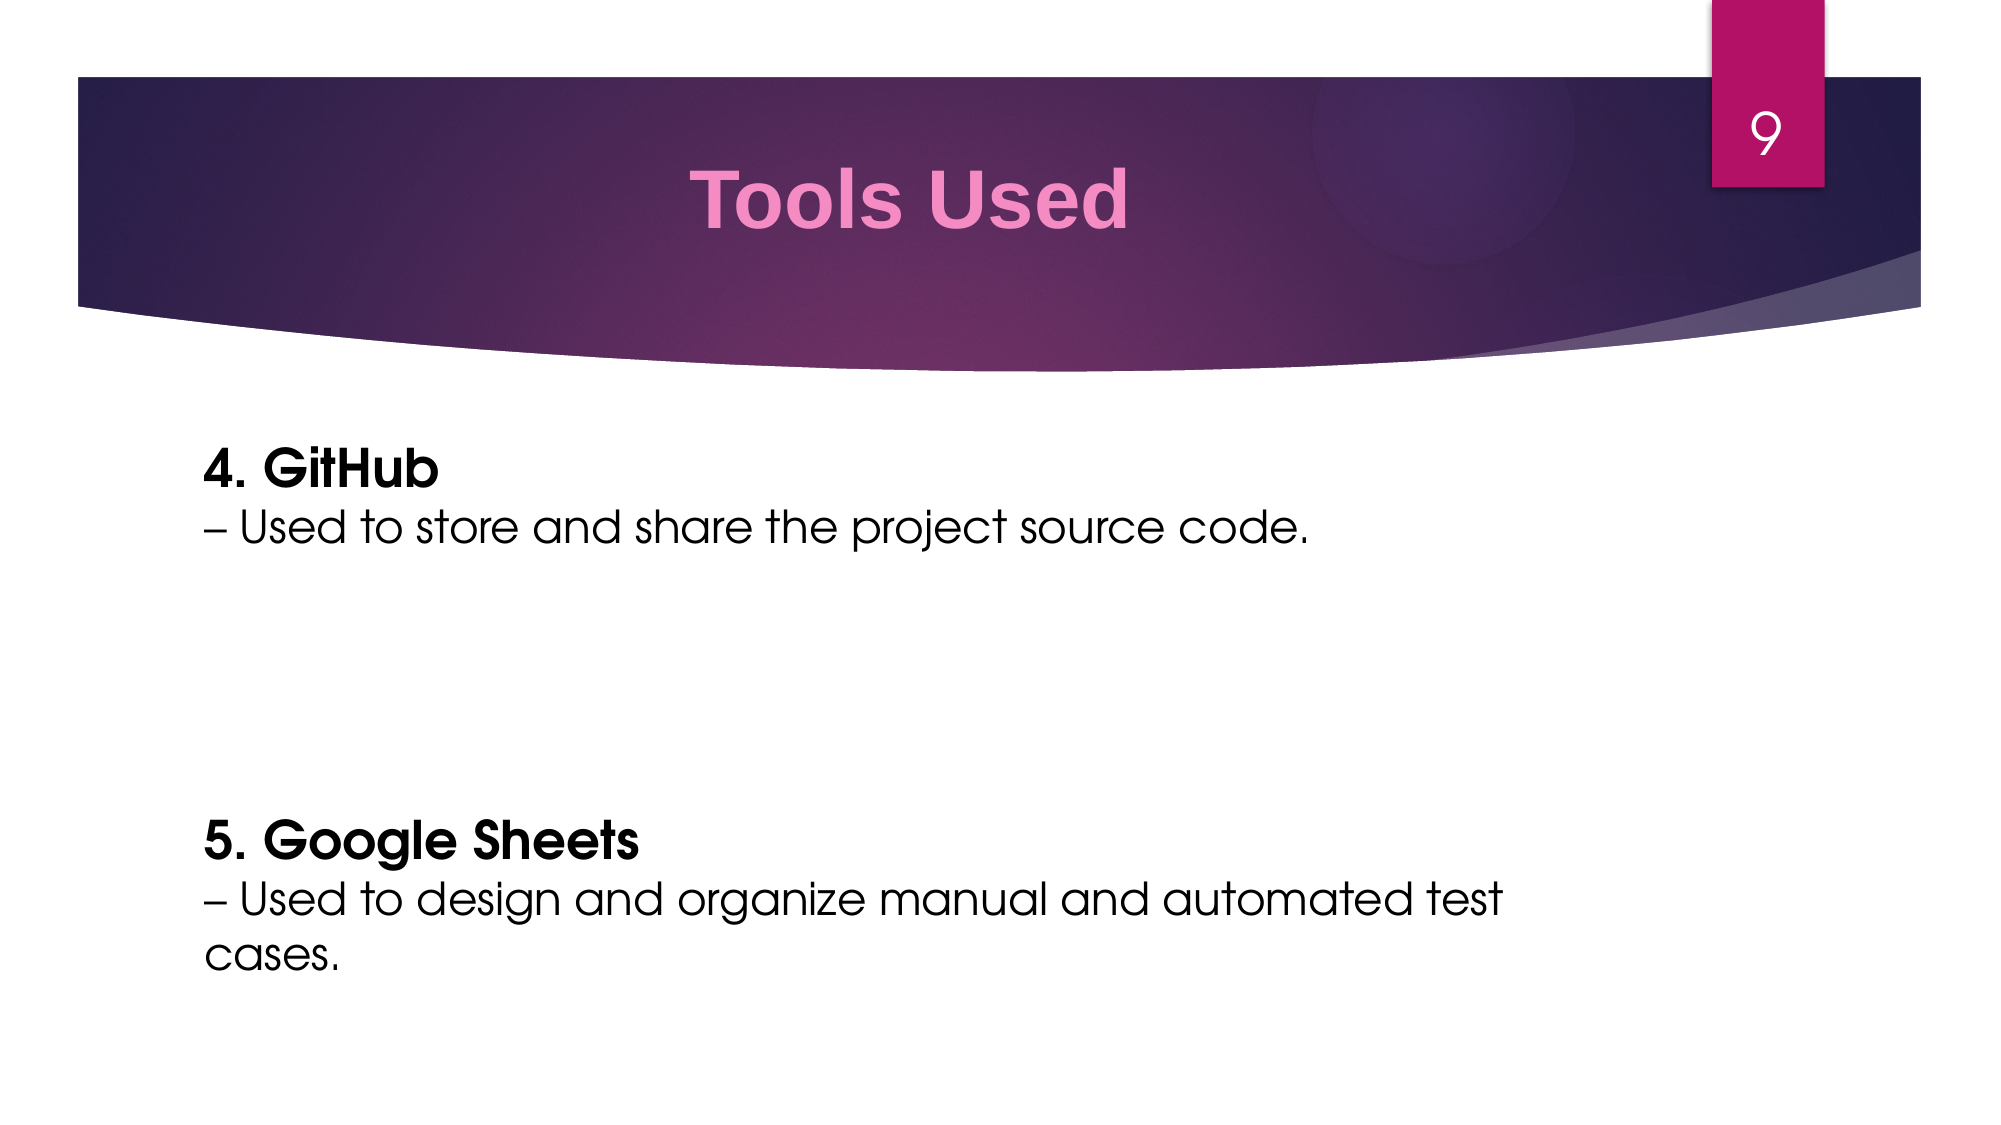

9
# Tools Used
4. GitHub
– Used to store and share the project source code.

5. Google Sheets
– Used to design and organize manual and automated test cases.